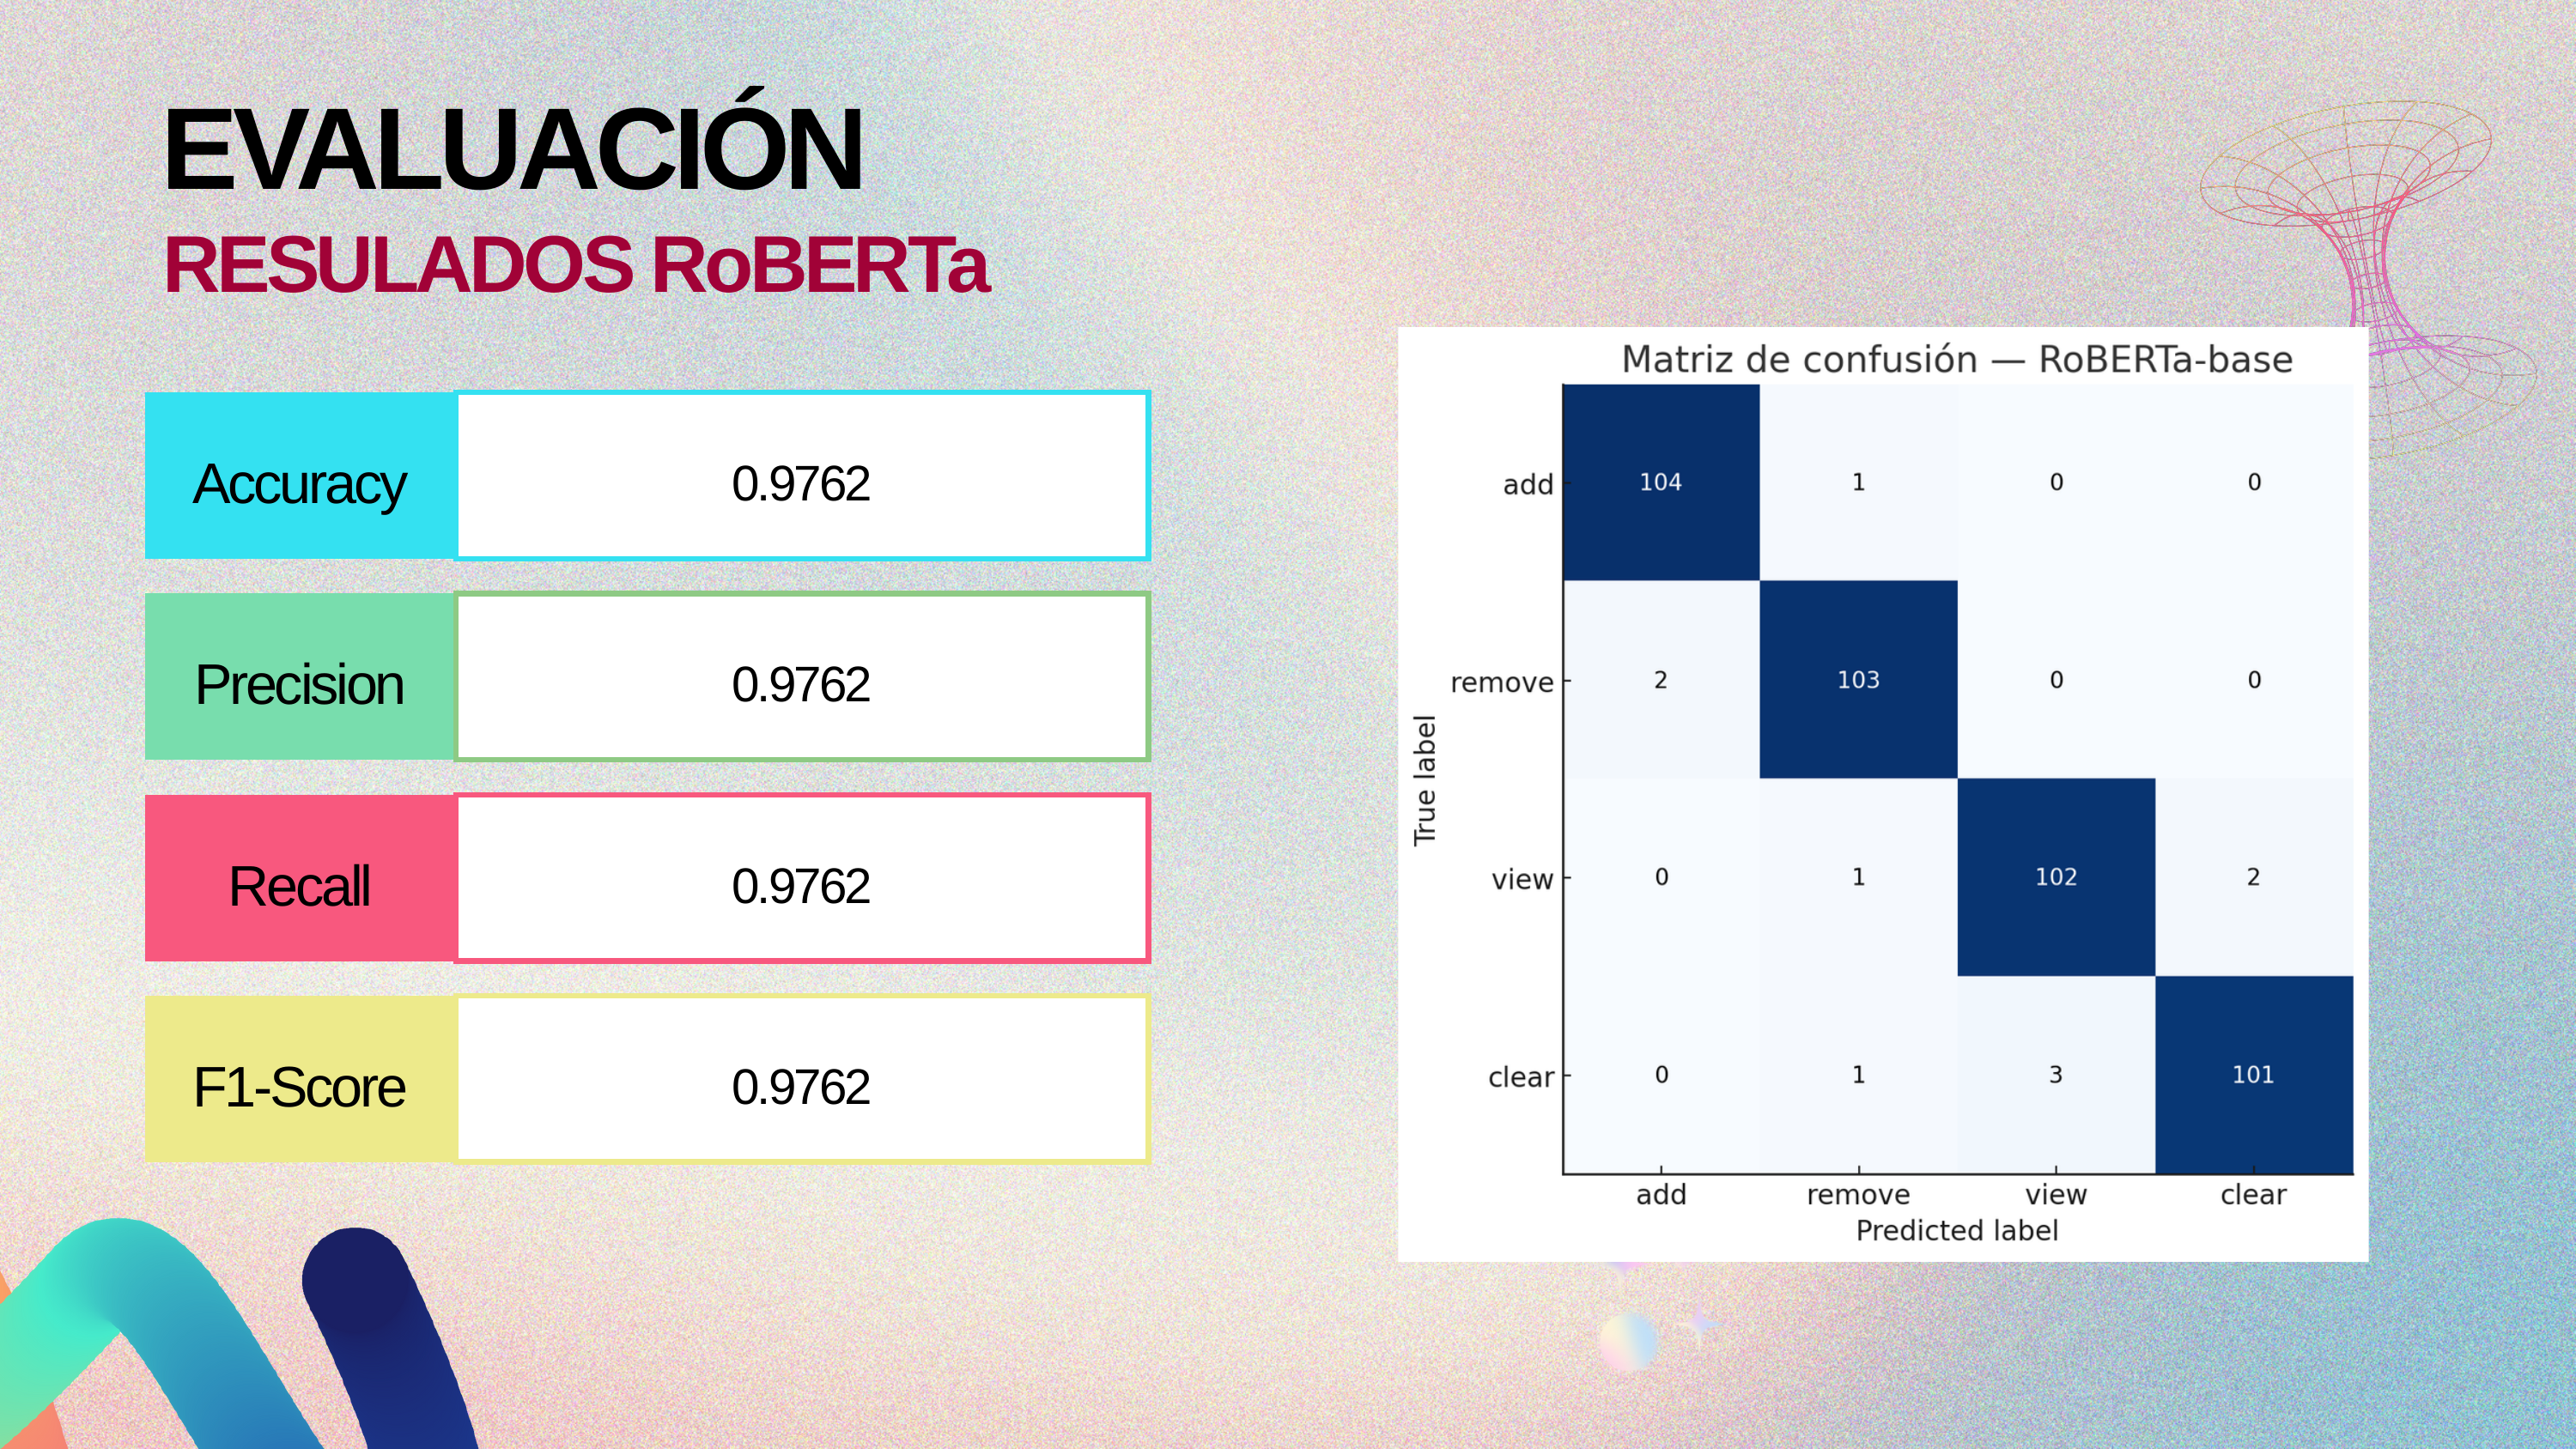

EVALUACIÓN

RESULADOS RoBERTa

Accuracy

0.9762

Precision

0.9762

Recall

0.9762

0.9762

F1-Score